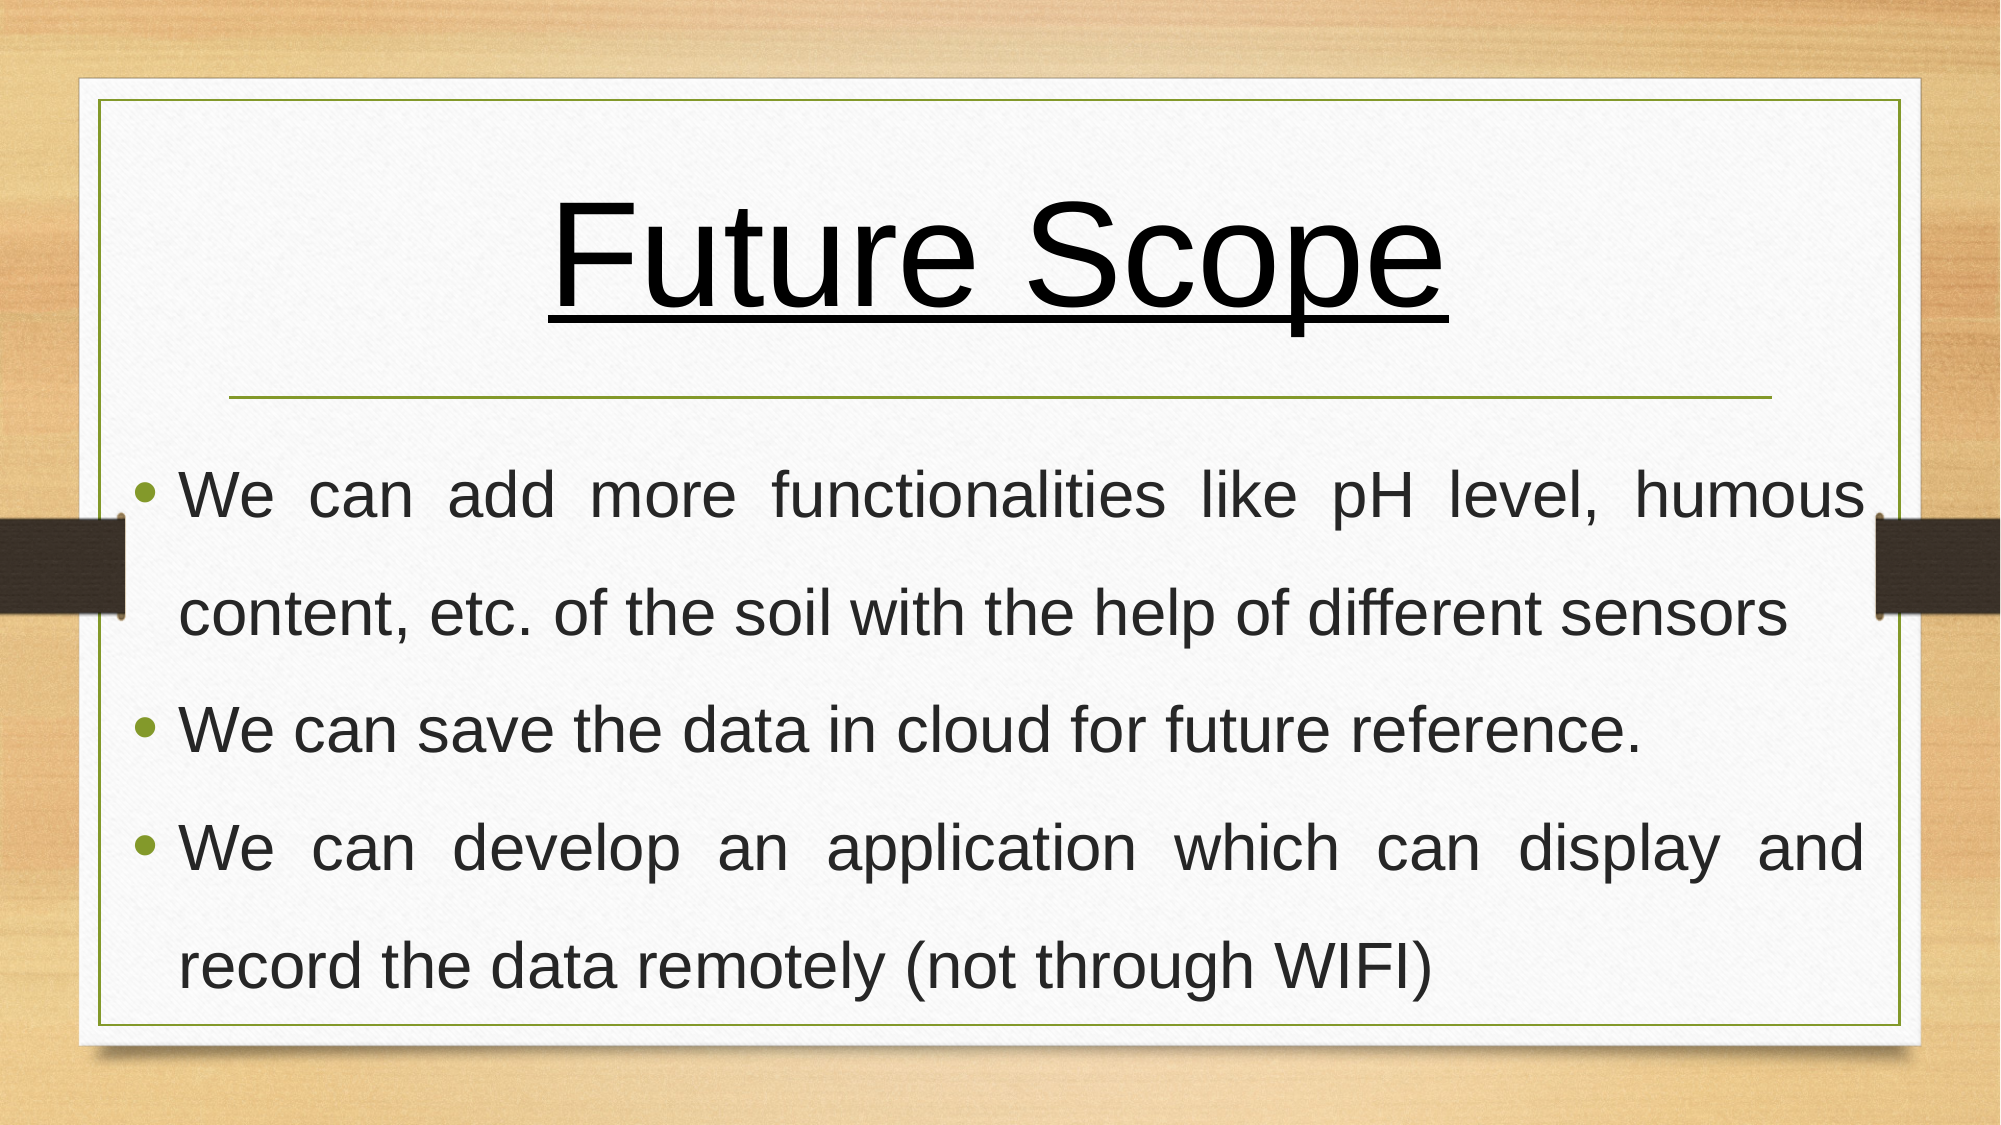

# Future Scope
We can add more functionalities like pH level, humous content, etc. of the soil with the help of different sensors
We can save the data in cloud for future reference.
We can develop an application which can display and record the data remotely (not through WIFI)